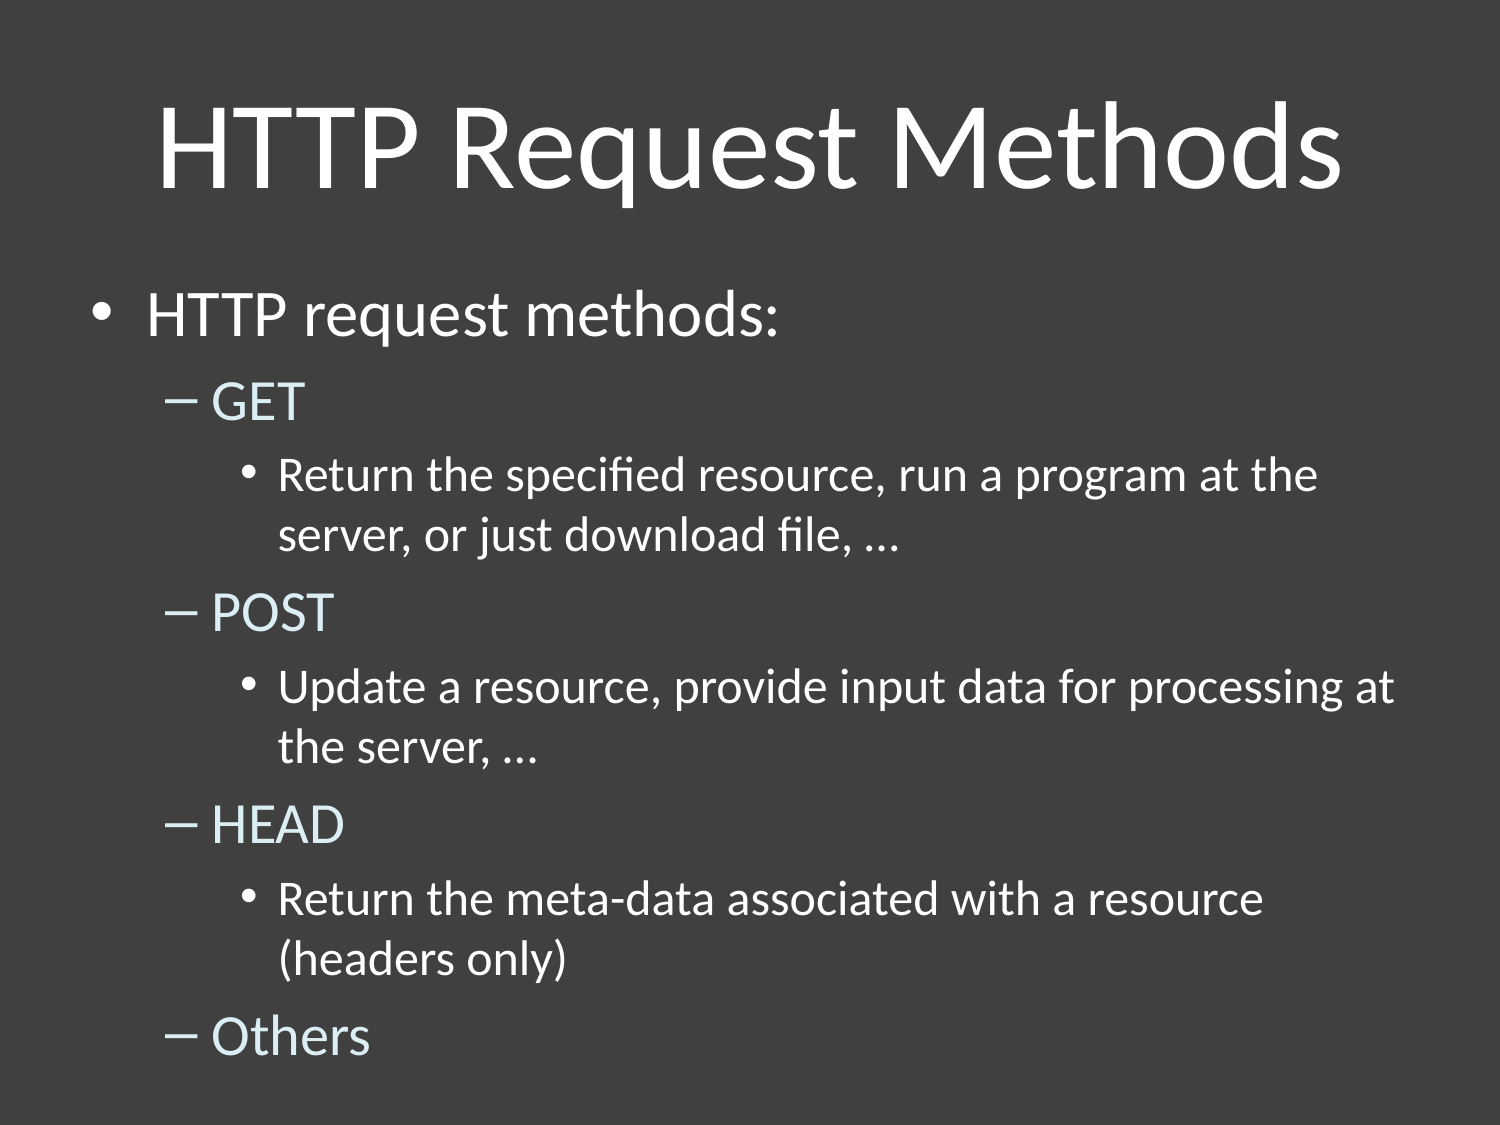

# HTTP Request Methods
HTTP request methods:
GET
Return the specified resource, run a program at the server, or just download file, …
POST
Update a resource, provide input data for processing at the server, …
HEAD
Return the meta-data associated with a resource (headers only)
Others